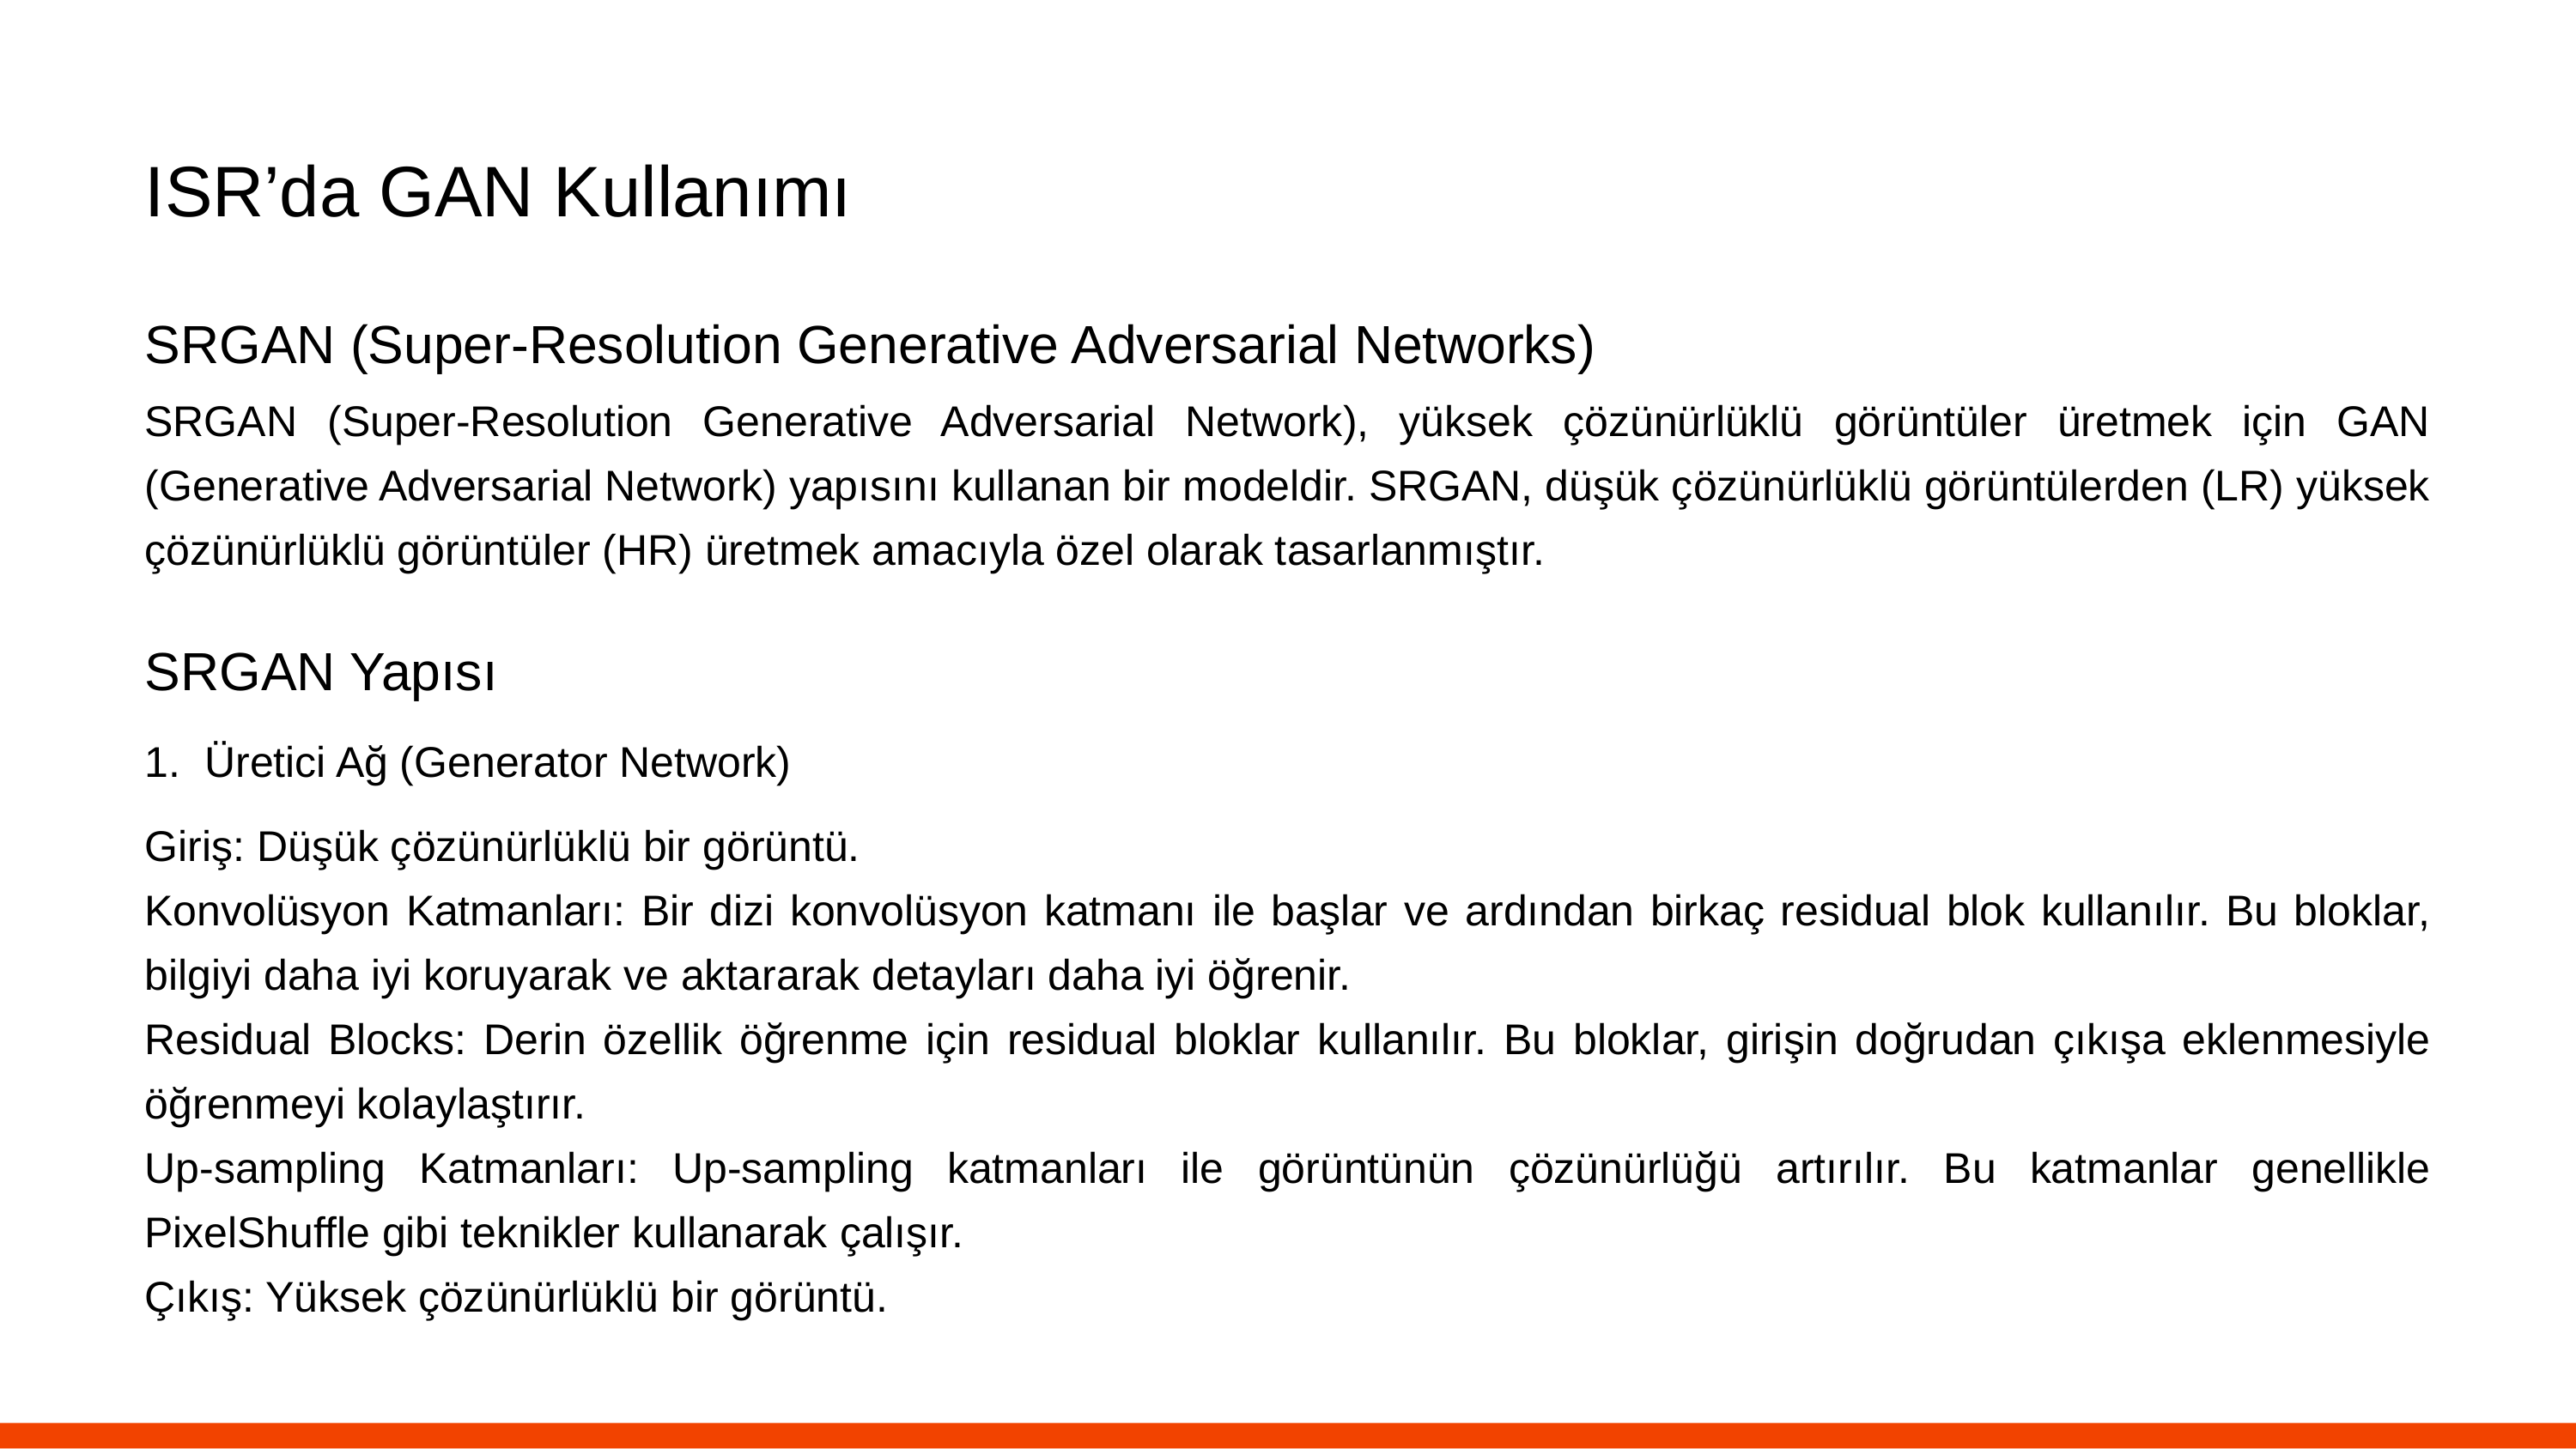

ISR’da GAN Kullanımı
SRGAN (Super-Resolution Generative Adversarial Networks)
SRGAN (Super-Resolution Generative Adversarial Network), yüksek çözünürlüklü görüntüler üretmek için GAN (Generative Adversarial Network) yapısını kullanan bir modeldir. SRGAN, düşük çözünürlüklü görüntülerden (LR) yüksek çözünürlüklü görüntüler (HR) üretmek amacıyla özel olarak tasarlanmıştır.
SRGAN Yapısı
1.  Üretici Ağ (Generator Network)
Giriş: Düşük çözünürlüklü bir görüntü.
Konvolüsyon Katmanları: Bir dizi konvolüsyon katmanı ile başlar ve ardından birkaç residual blok kullanılır. Bu bloklar, bilgiyi daha iyi koruyarak ve aktararak detayları daha iyi öğrenir.
Residual Blocks: Derin özellik öğrenme için residual bloklar kullanılır. Bu bloklar, girişin doğrudan çıkışa eklenmesiyle öğrenmeyi kolaylaştırır.
Up-sampling Katmanları: Up-sampling katmanları ile görüntünün çözünürlüğü artırılır. Bu katmanlar genellikle PixelShuffle gibi teknikler kullanarak çalışır.
Çıkış: Yüksek çözünürlüklü bir görüntü.